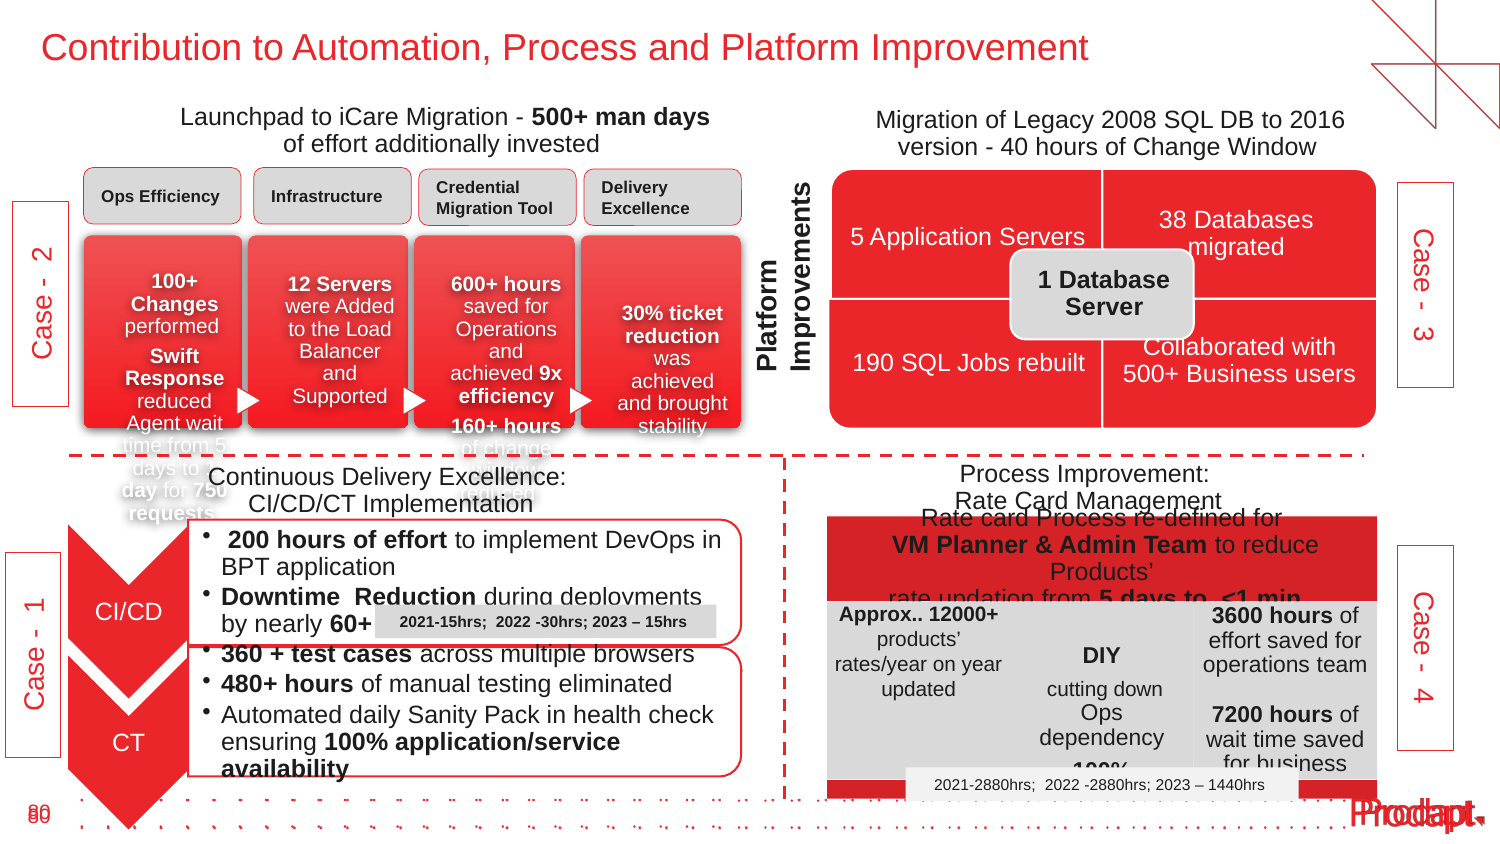

# Contribution to Automation, Process and Platform Improvement
 Launchpad to iCare Migration - 500+ man days of effort additionally invested
 Migration of Legacy 2008 SQL DB to 2016 version - 40 hours of Change Window

100+ Changes performed
Swift Response reduced Agent wait time from 5 days to 1 day for 750 requests

12 Servers were Added to the Load Balancer and Supported

600+ hours saved for Operations and achieved 9x efficiency
160+ hours of change window reduced

30% ticket reduction was achieved and brought stability
Ops Efficiency
Infrastructure
Credential Migration Tool
Delivery Excellence
5 Application Servers
38 Databases migrated
190 SQL Jobs rebuilt
Collaborated with 500+ Business users
1 Database Server
Case -  3
Case -  2
Platform Improvements
Process Improvement:
 Rate Card Management
Continuous Delivery Excellence:
 CI/CD/CT Implementation
Rate card Process re-defined for
 VM Planner & Admin Team to reduce Products’
rate updation from 5 days to  <1 min
Approx.. 12000+ products’ rates/year on year updated

DIY
 cutting down Ops dependency
100%
3600 hours of effort saved for operations team
7200 hours of wait time saved for business
CI/CD
 200 hours of effort to implement DevOps in BPT application
Downtime  Reduction during deployments by nearly 60+ hours since 2021.
CT
360 + test cases across multiple browsers
480+ hours of manual testing eliminated
Automated daily Sanity Pack in health check ensuring 100% application/service availability
Case -  4
Case -  1
2021-15hrs;  2022 -30hrs; 2023 – 15hrs
2021-2880hrs;  2022 -2880hrs; 2023 – 1440hrs